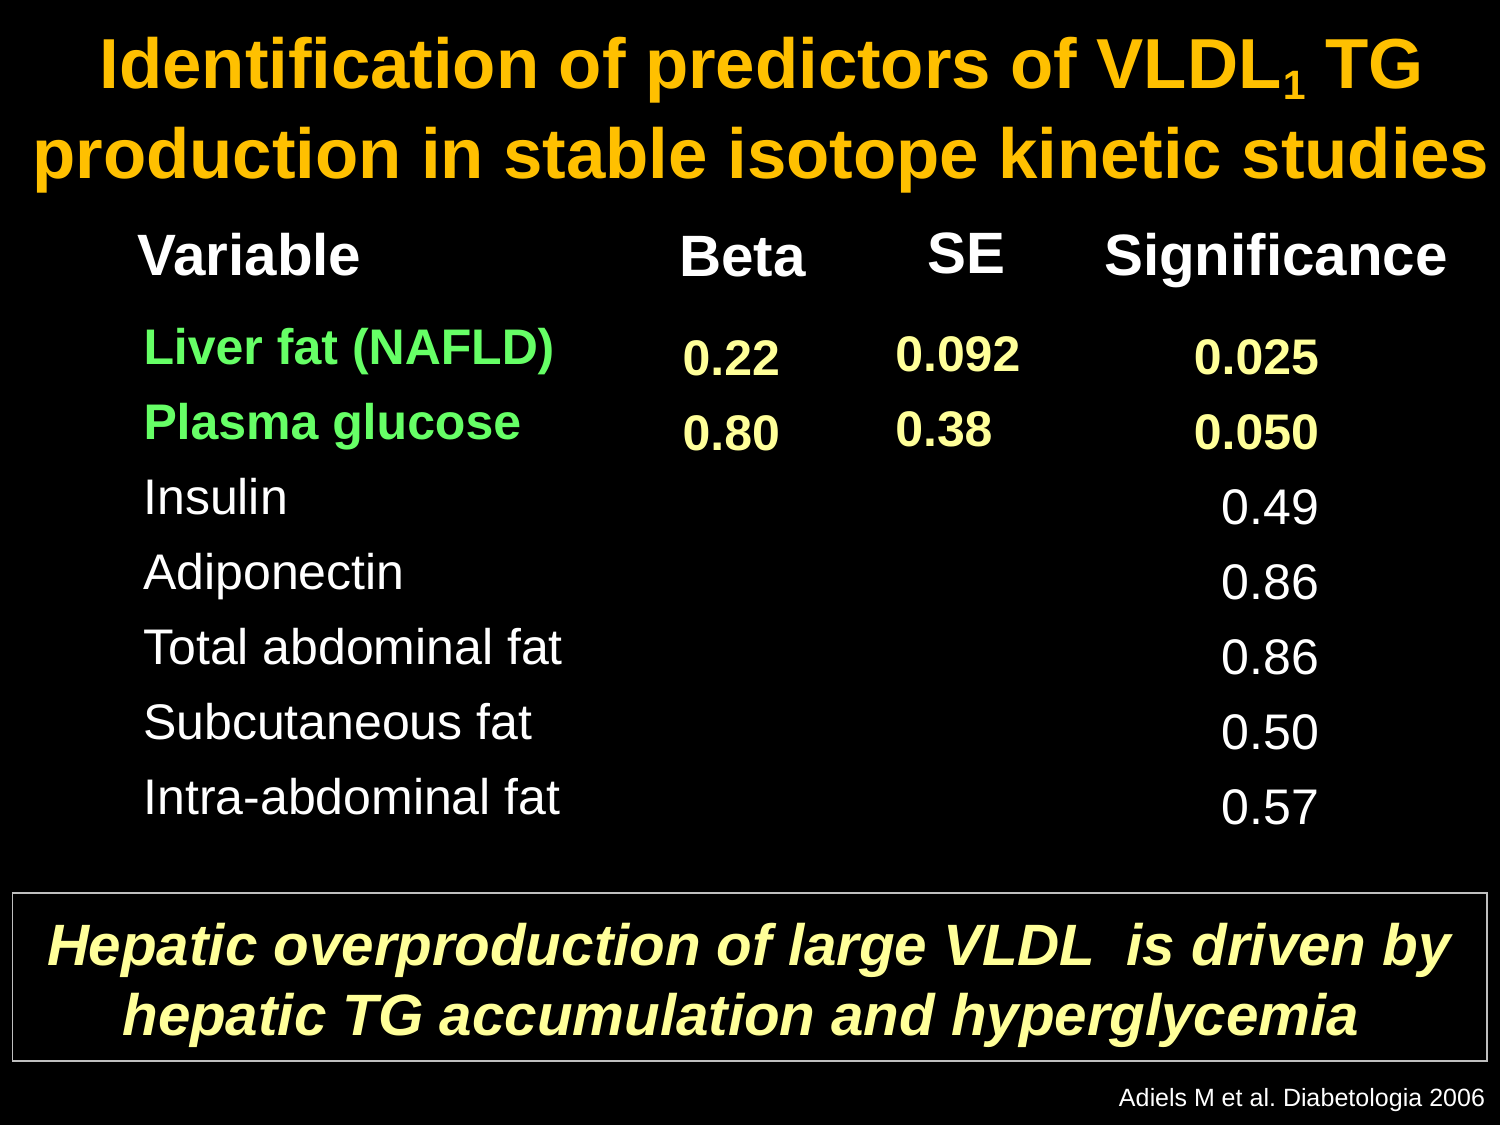

Identification of predictors of VLDL1 TG production in stable isotope kinetic studies
SE
Variable
Significance
Beta
Liver fat (NAFLD)
Plasma glucose
Insulin
Adiponectin
Total abdominal fat
Subcutaneous fat
Intra-abdominal fat
0.092
0.38
0.025
0.050
0.49
0.86
0.86
0.50
0.57
0.22
0.80
Hepatic overproduction of large VLDL  is driven by
hepatic TG accumulation and hyperglycemia
Adiels M et al. Diabetologia 2006